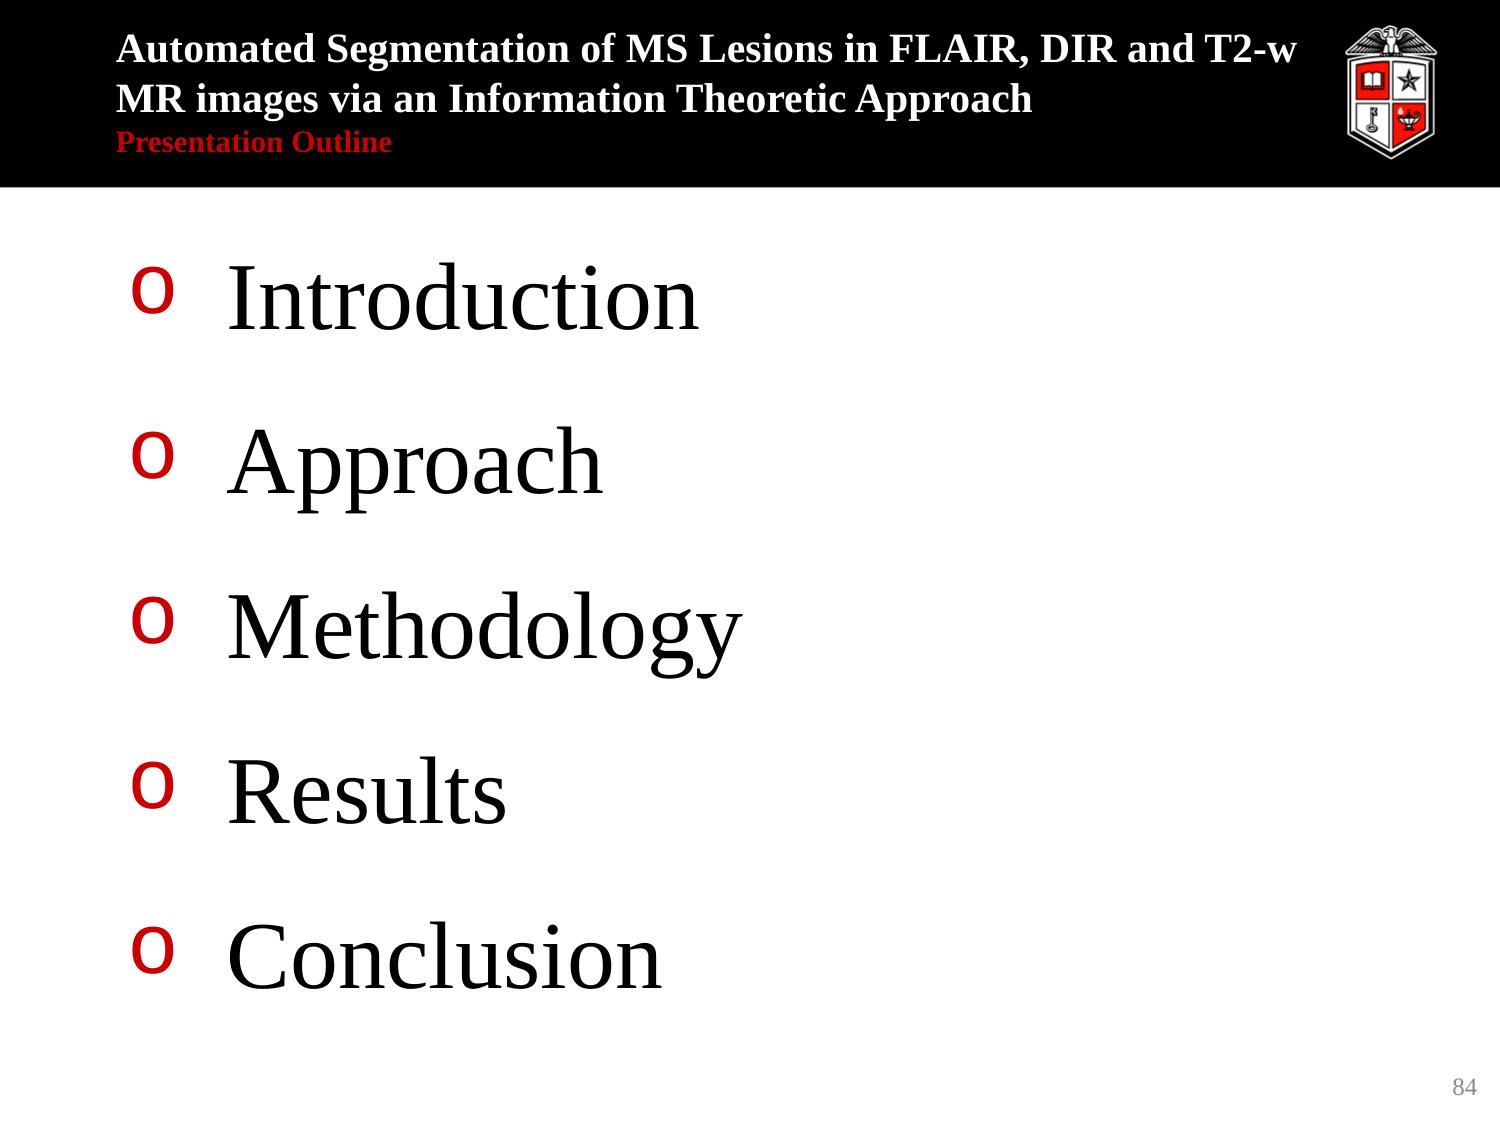

# Automated Segmentation of MS Lesions in FLAIR, DIR and T2-w MR images via an Information Theoretic Approach Presentation Outline
  Introduction
  Approach
  Methodology
  Results
  Conclusion
84